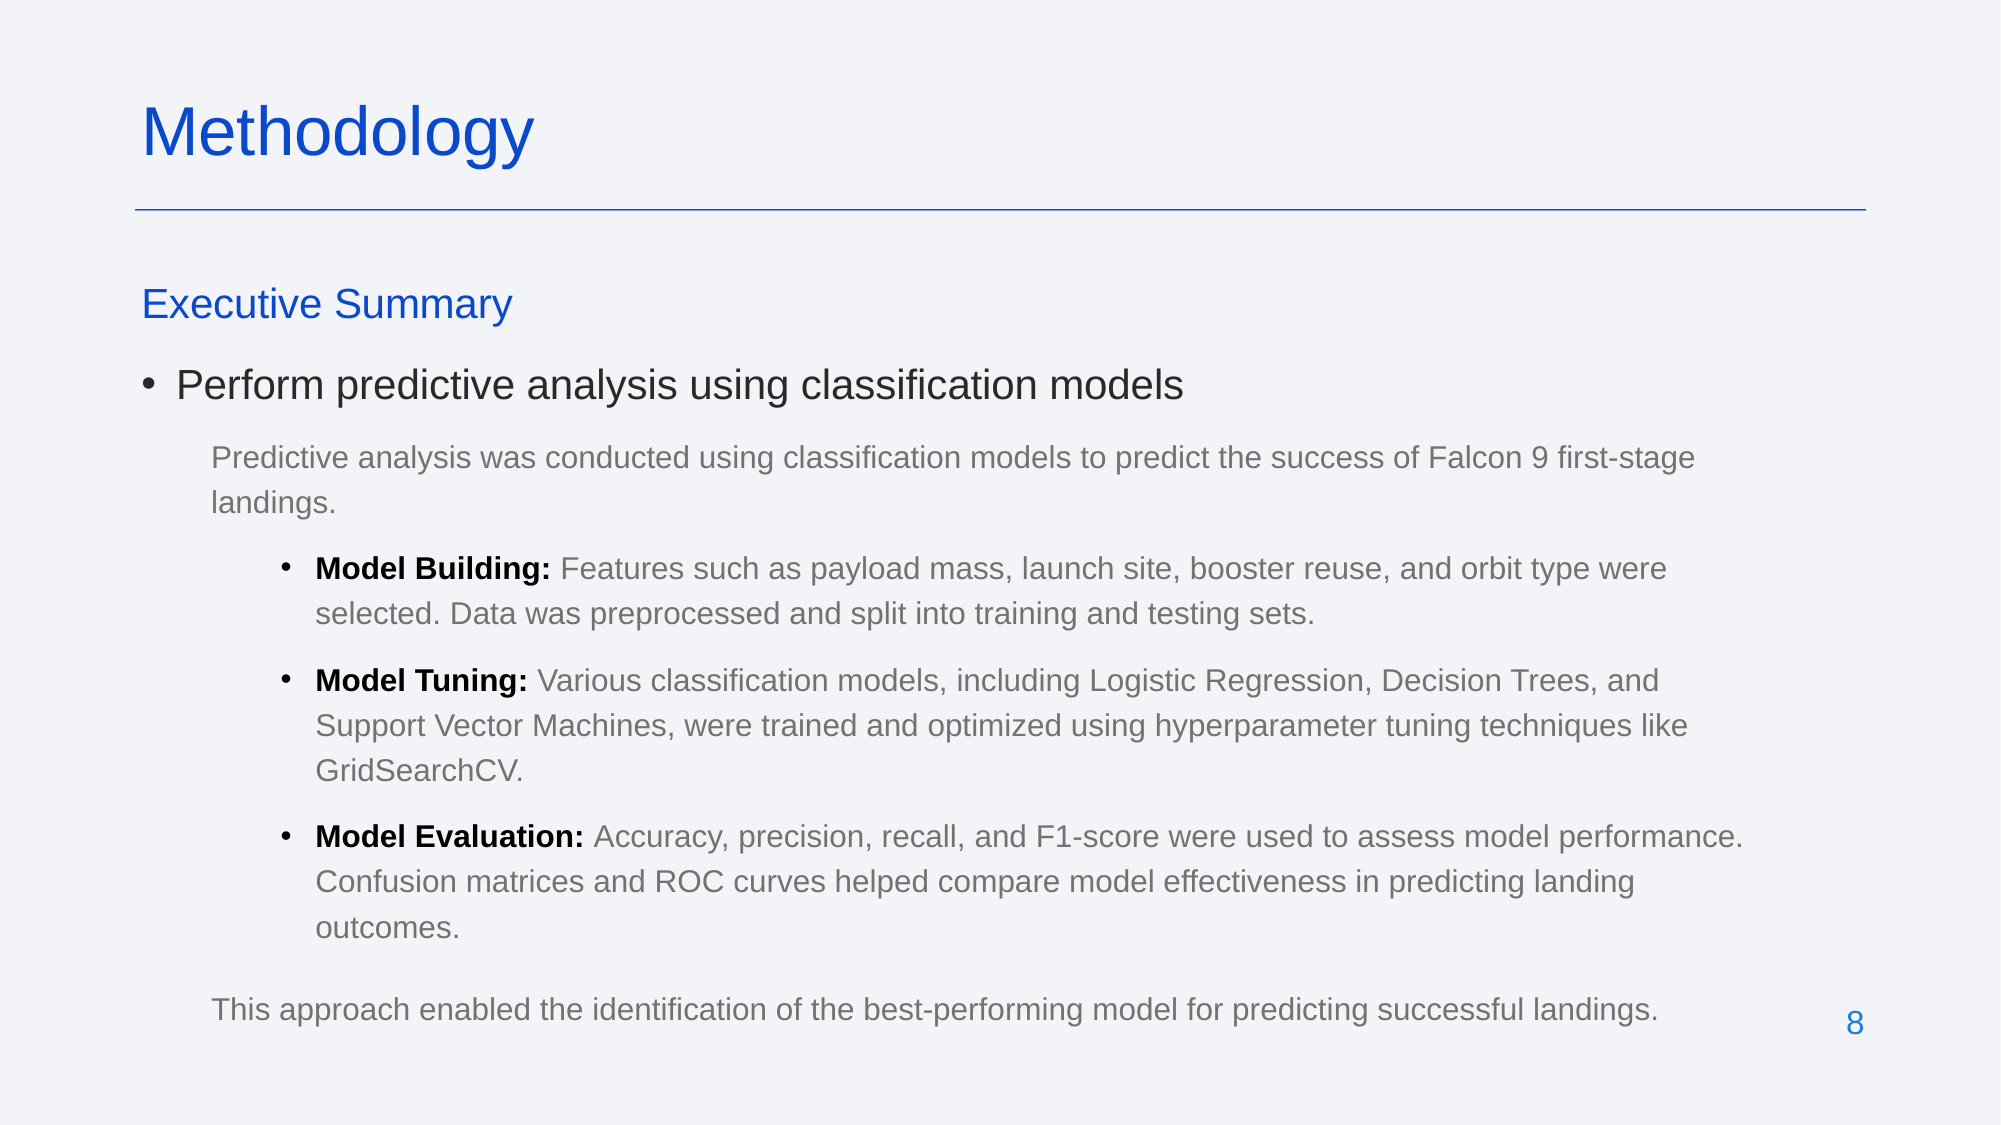

Methodology
Executive Summary
Perform predictive analysis using classification models
Predictive analysis was conducted using classification models to predict the success of Falcon 9 first-stage landings.
Model Building: Features such as payload mass, launch site, booster reuse, and orbit type were selected. Data was preprocessed and split into training and testing sets.
Model Tuning: Various classification models, including Logistic Regression, Decision Trees, and Support Vector Machines, were trained and optimized using hyperparameter tuning techniques like GridSearchCV.
Model Evaluation: Accuracy, precision, recall, and F1-score were used to assess model performance. Confusion matrices and ROC curves helped compare model effectiveness in predicting landing outcomes.

This approach enabled the identification of the best-performing model for predicting successful landings.

8